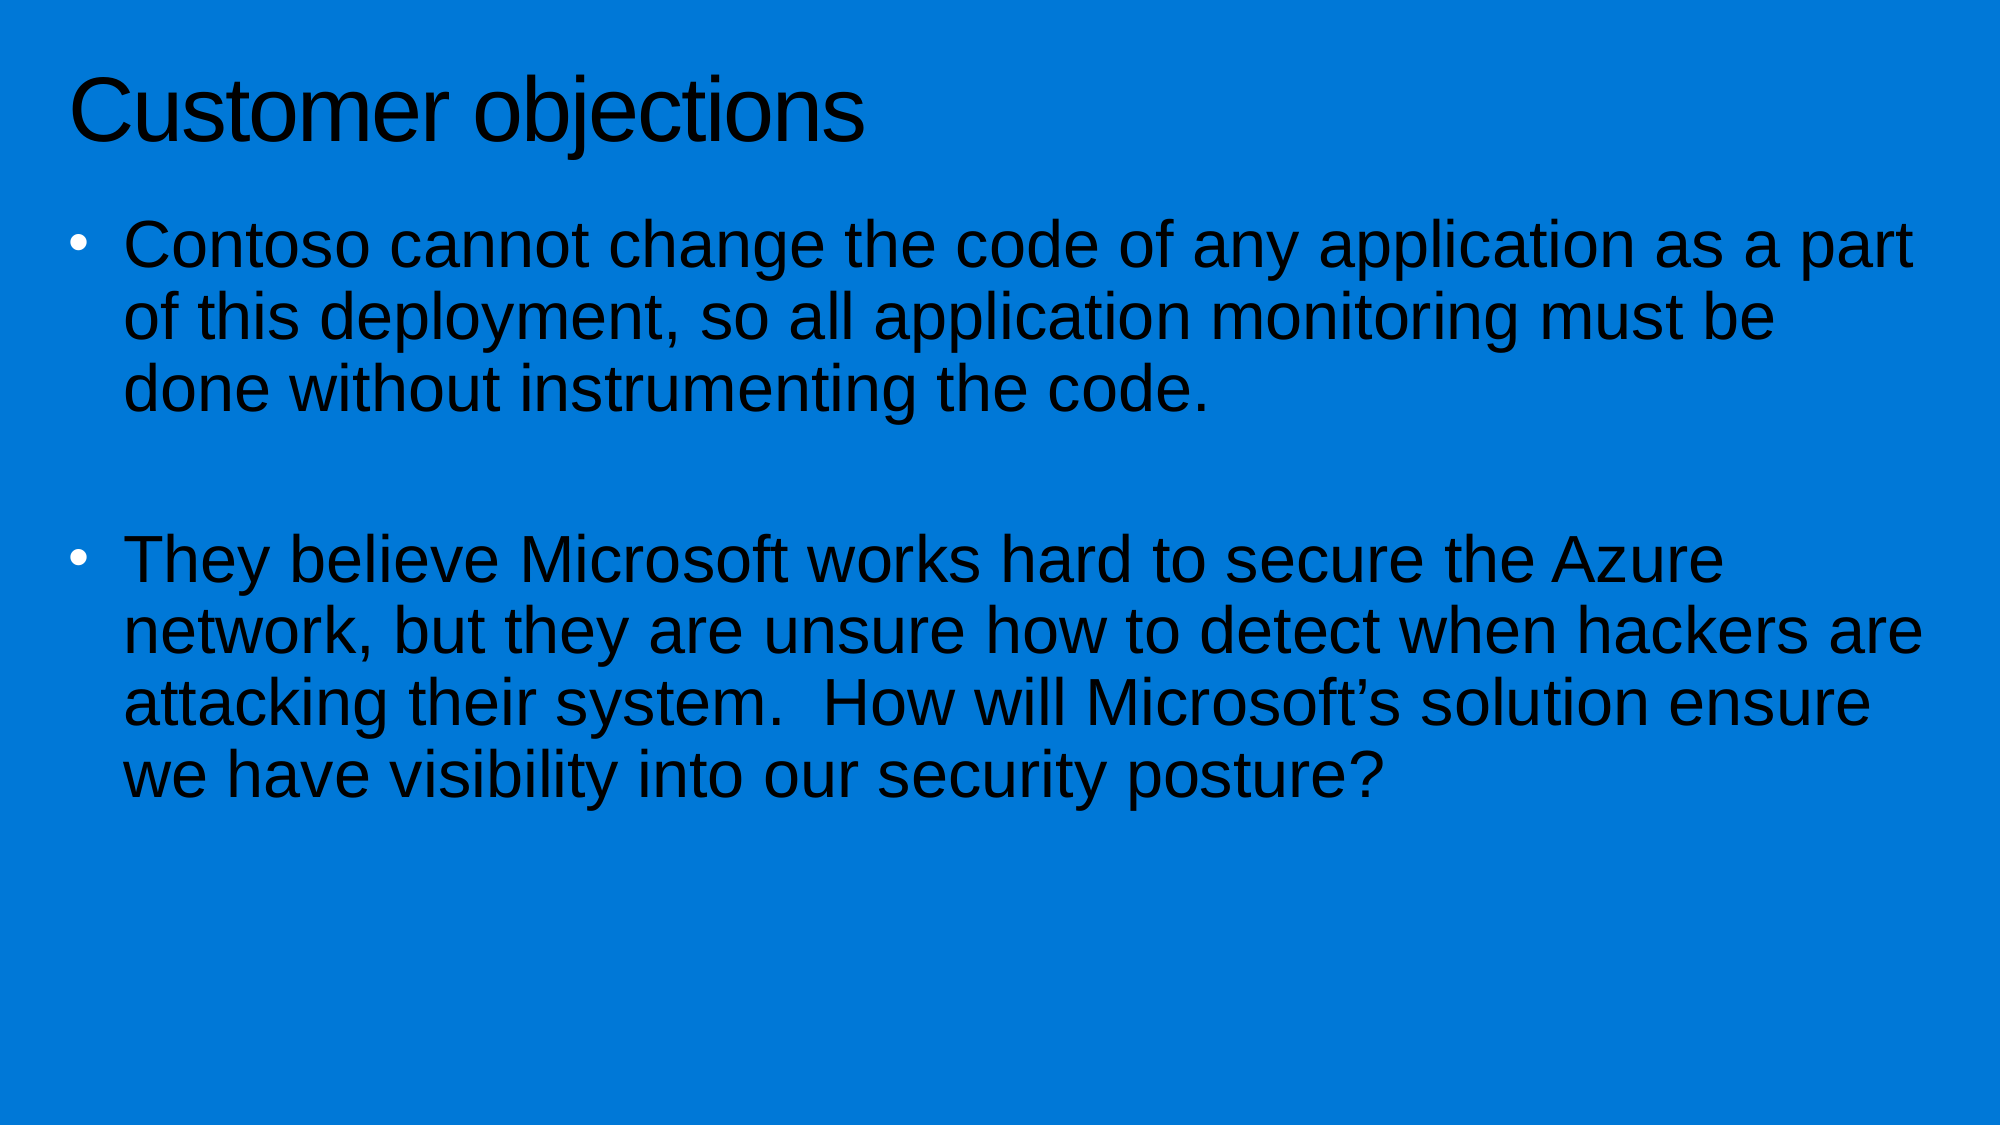

# Customer objections
Contoso cannot change the code of any application as a part of this deployment, so all application monitoring must be done without instrumenting the code.

They believe Microsoft works hard to secure the Azure network, but they are unsure how to detect when hackers are attacking their system.  How will Microsoft’s solution ensure we have visibility into our security posture?